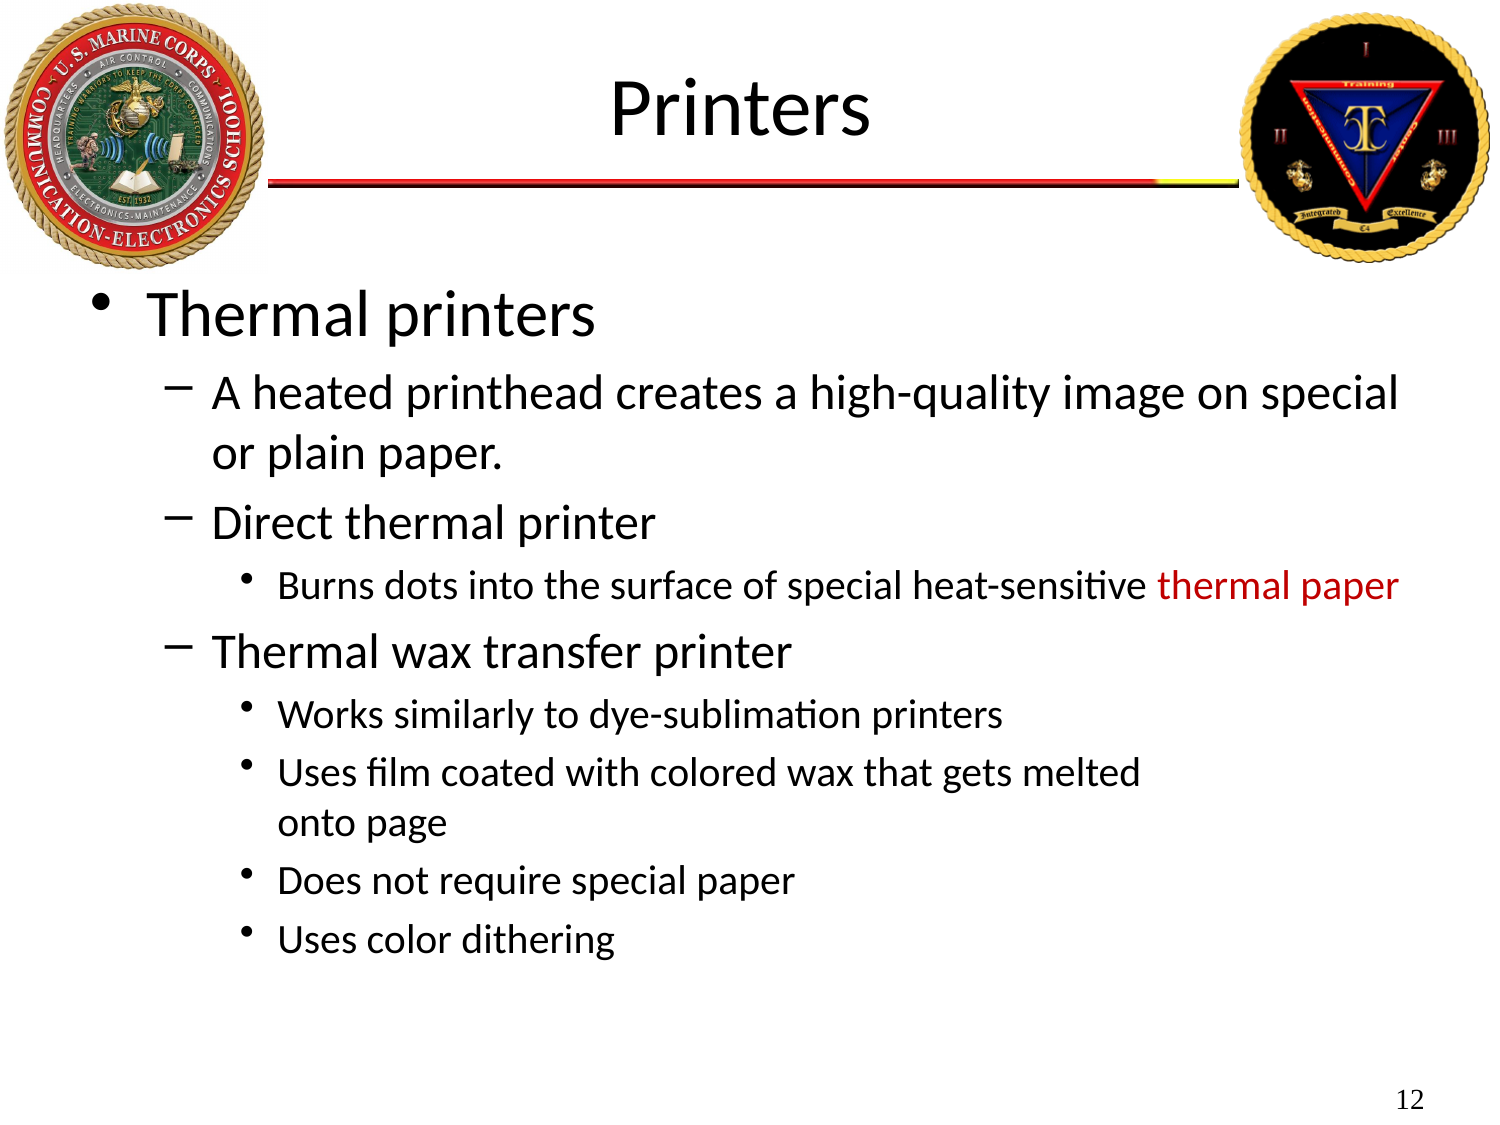

# Printers
Thermal printers
A heated printhead creates a high-quality image on special or plain paper.
Direct thermal printer
Burns dots into the surface of special heat-sensitive thermal paper
Thermal wax transfer printer
Works similarly to dye-sublimation printers
Uses film coated with colored wax that gets melted
onto page
Does not require special paper
Uses color dithering